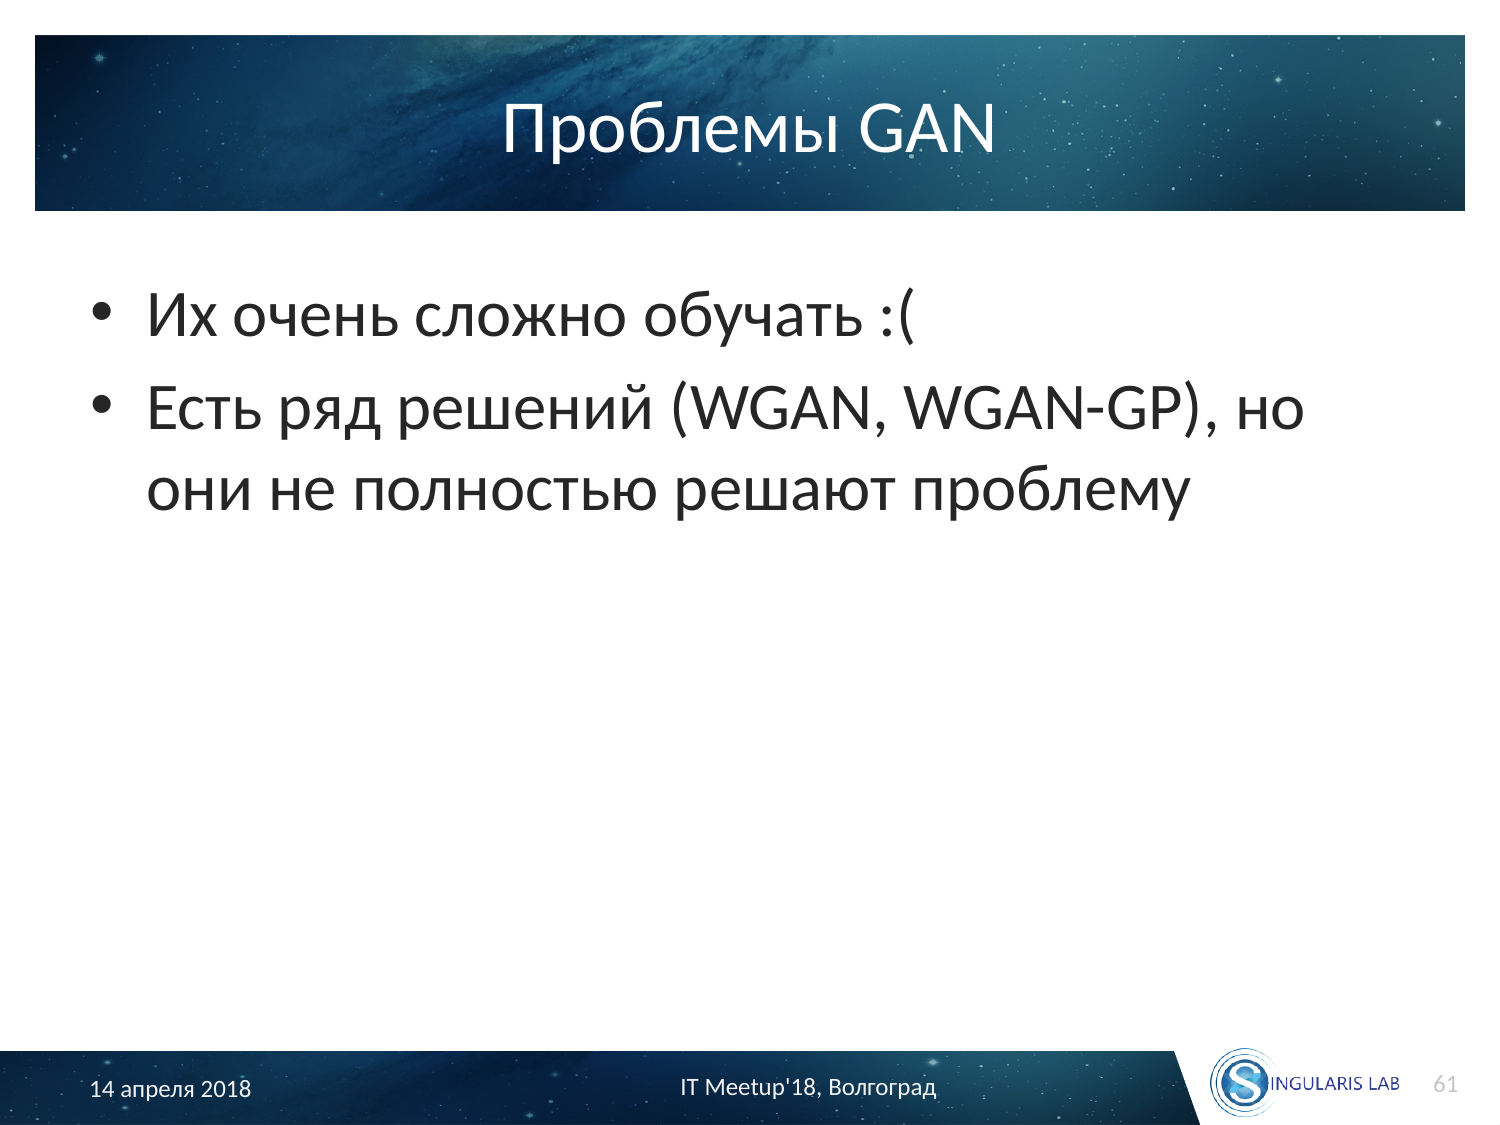

# Проблемы GAN
Их очень сложно обучать :(
Есть ряд решений (WGAN, WGAN-GP), но они не полностью решают проблему
61
IT Meetup'18, Волгоград
14 апреля 2018